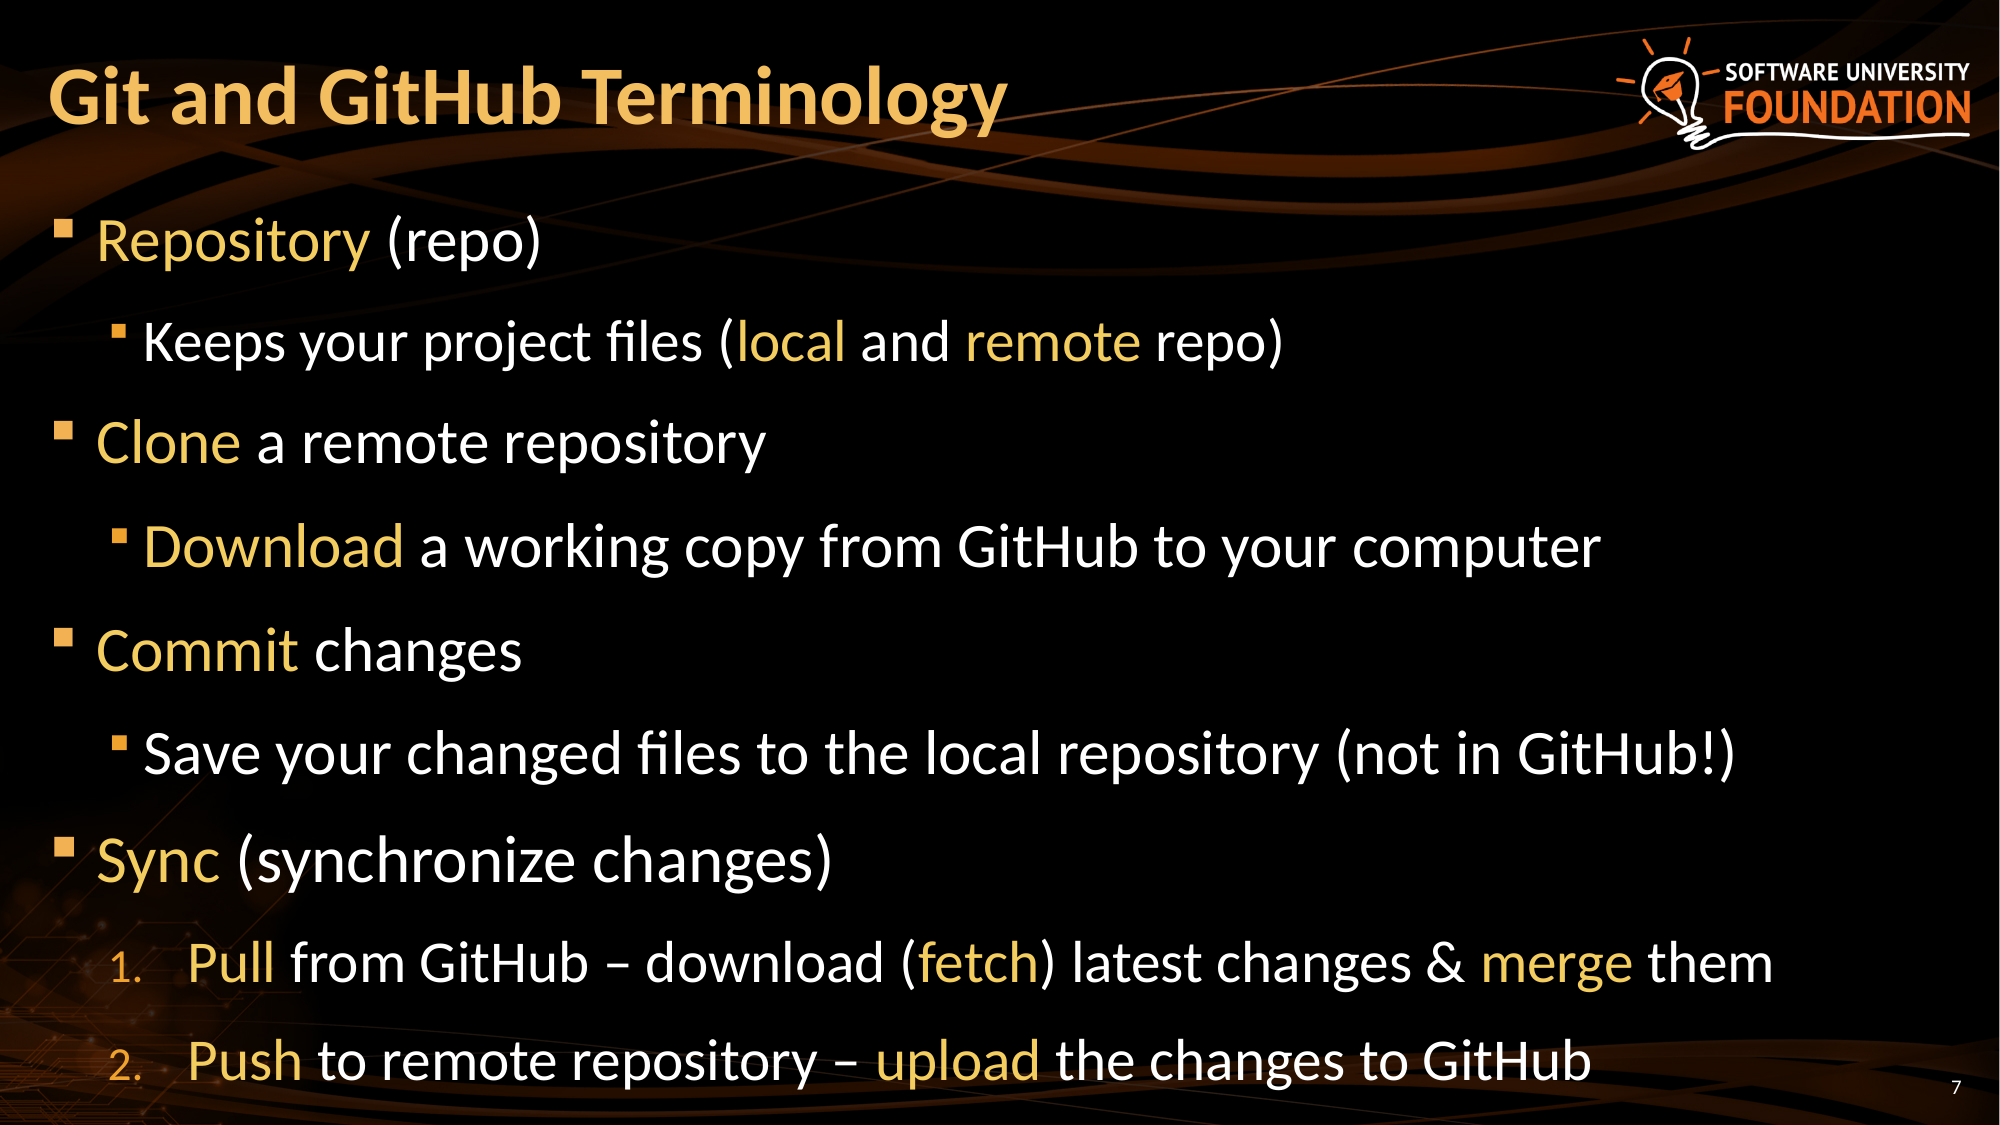

# Git and GitHub Terminology
Repository (repo)
Keeps your project files (local and remote repo)
Clone a remote repository
Download a working copy from GitHub to your computer
Commit changes
Save your changed files to the local repository (not in GitHub!)
Sync (synchronize changes)
Pull from GitHub – download (fetch) latest changes & merge them
Push to remote repository – upload the changes to GitHub
7